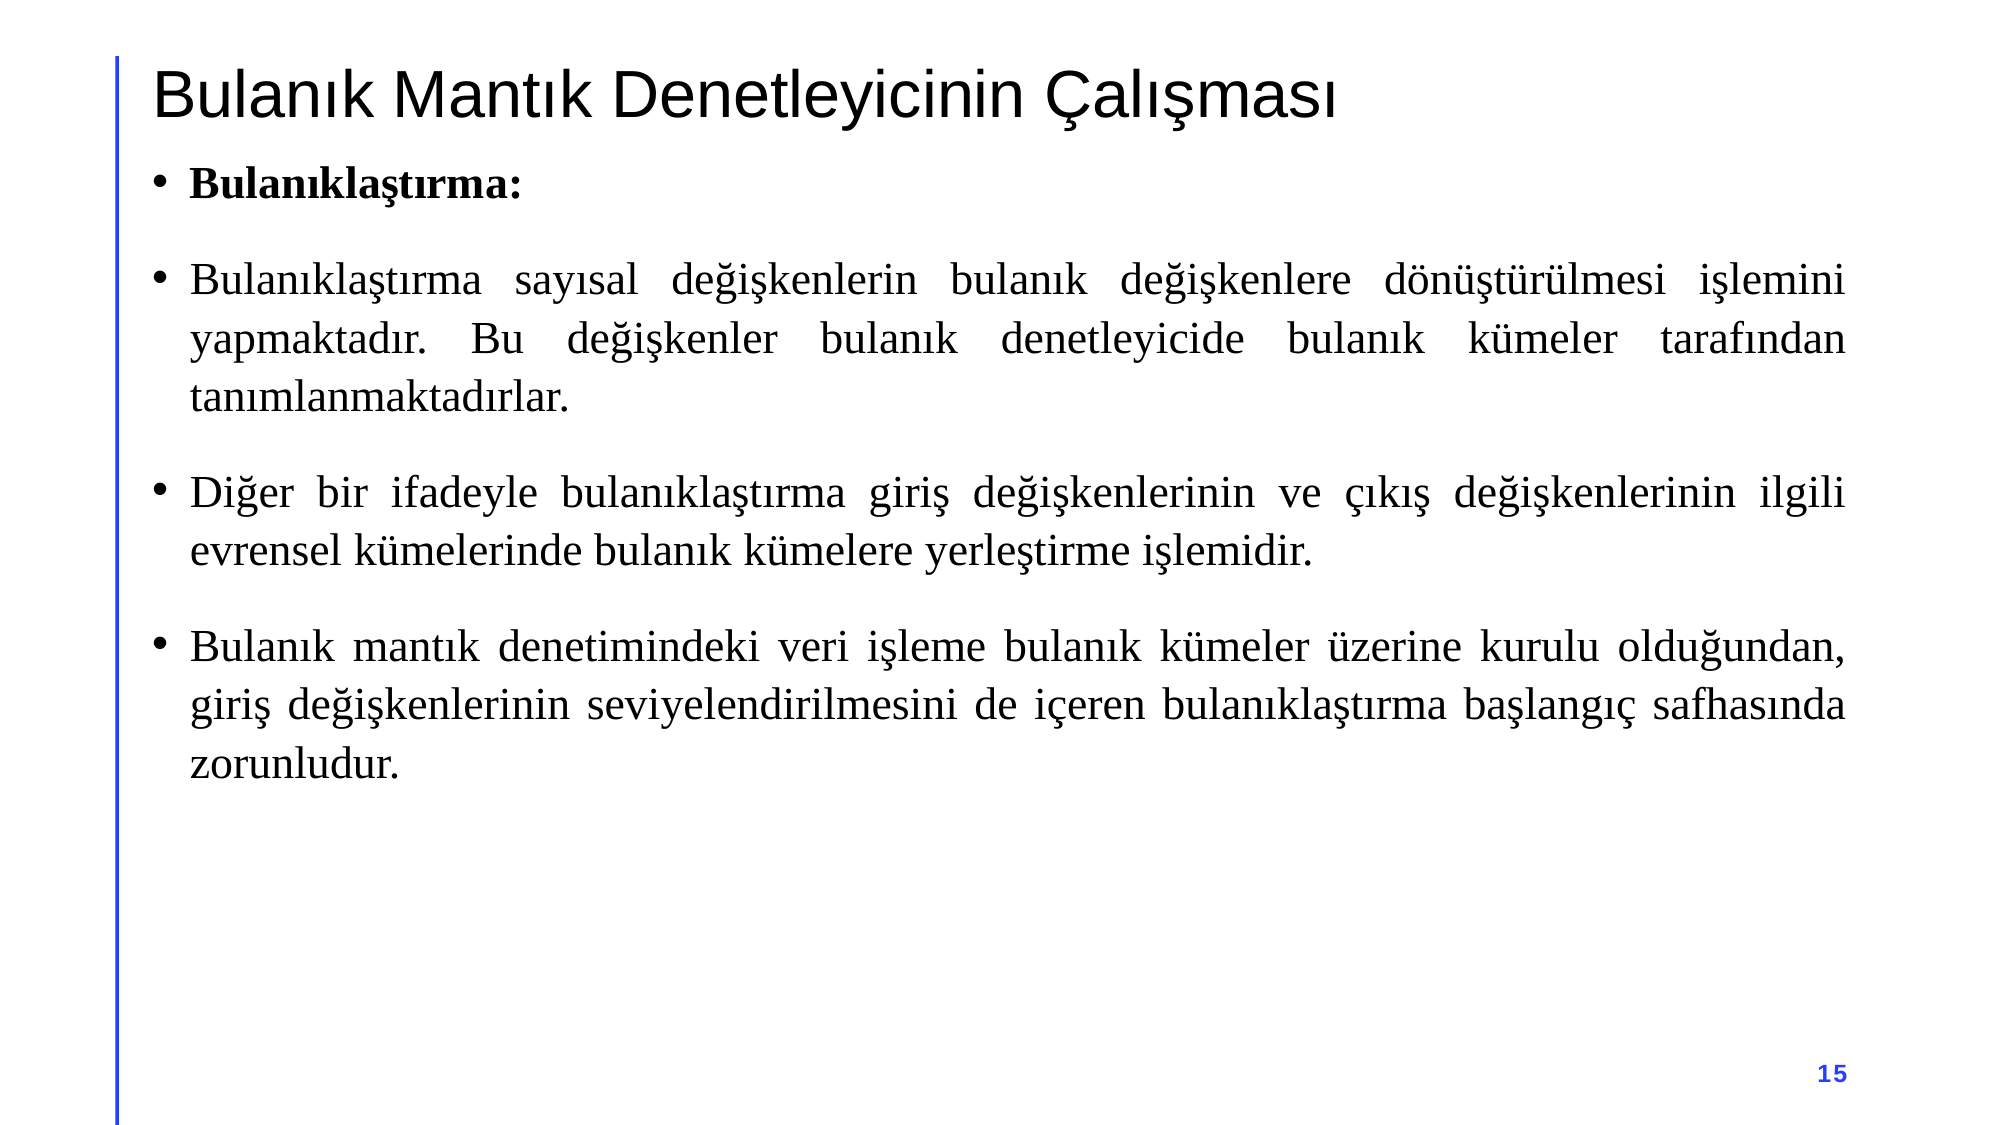

# Bulanık Mantık Denetleyicinin Çalışması
Bulanıklaştırma:
Bulanıklaştırma sayısal değişkenlerin bulanık değişkenlere dönüştürülmesi işlemini yapmaktadır. Bu değişkenler bulanık denetleyicide bulanık kümeler tarafından tanımlanmaktadırlar.
Diğer bir ifadeyle bulanıklaştırma giriş değişkenlerinin ve çıkış değişkenlerinin ilgili evrensel kümelerinde bulanık kümelere yerleştirme işlemidir.
Bulanık mantık denetimindeki veri işleme bulanık kümeler üzerine kurulu olduğundan, giriş değişkenlerinin seviyelendirilmesini de içeren bulanıklaştırma başlangıç safhasında zorunludur.
15